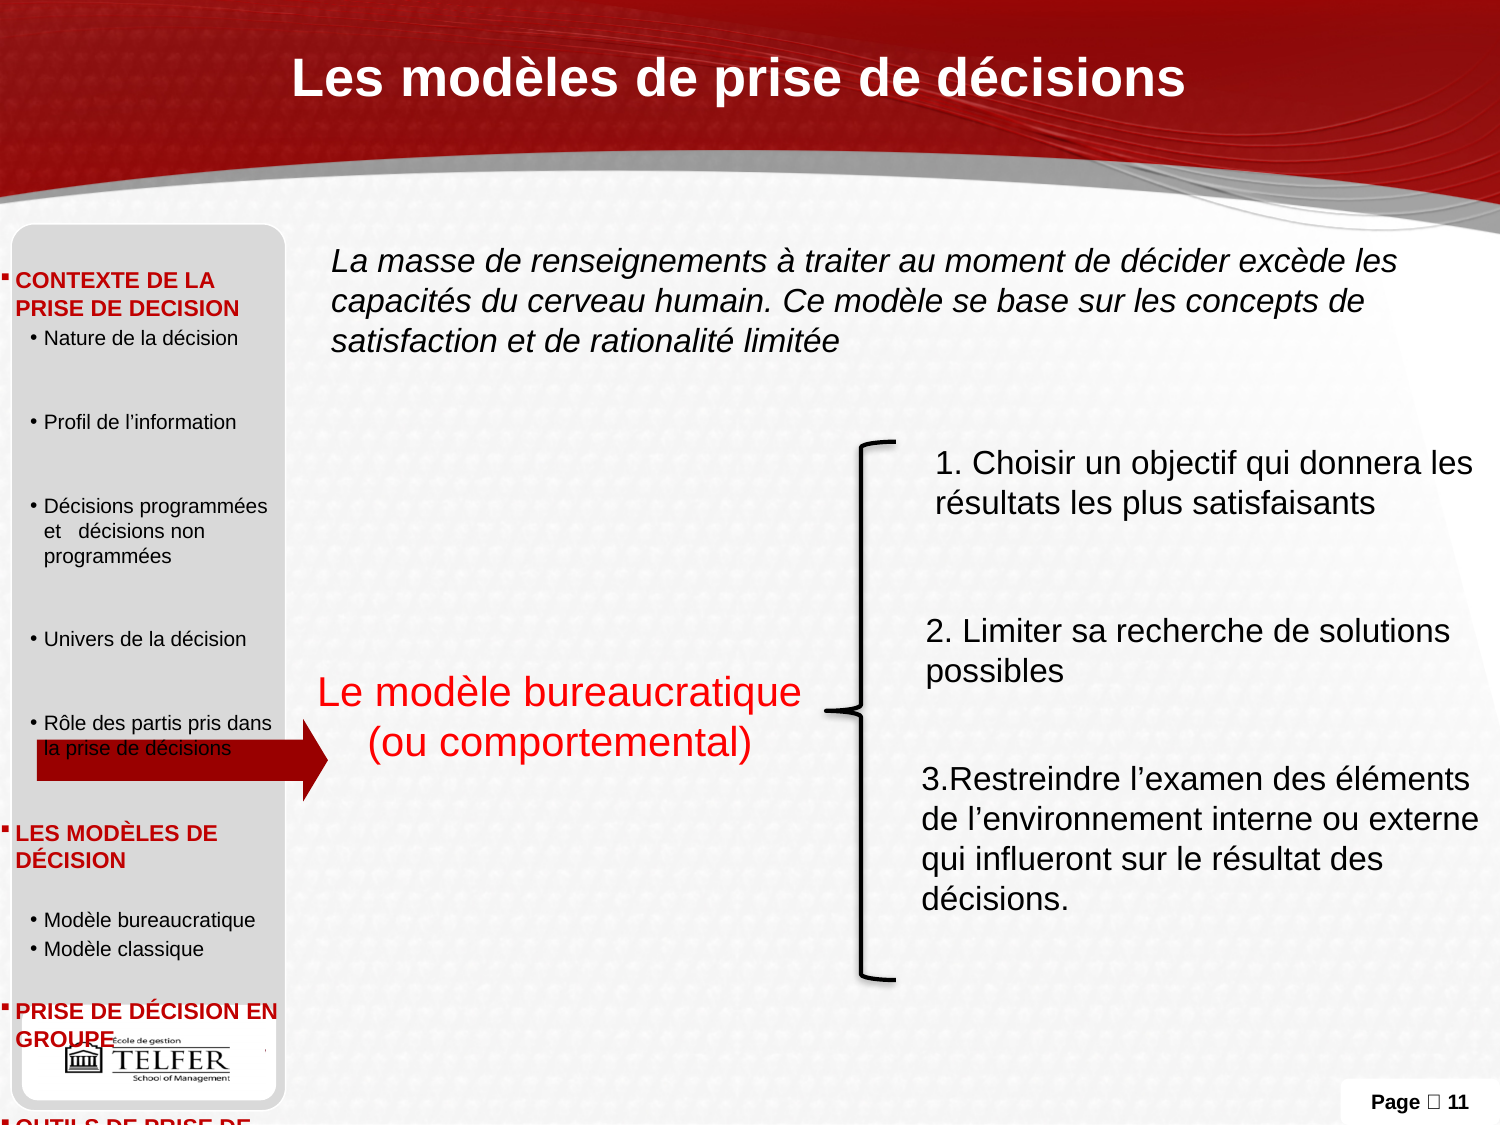

# Les modèles de prise de décisions
La masse de renseignements à traiter au moment de décider excède les capacités du cerveau humain. Ce modèle se base sur les concepts de satisfaction et de rationalité limitée

CONTEXTE DE LA PRISE DE DECISION
Nature de la décision

Profil de l’information

Décisions programmées et   décisions non programmées

Univers de la décision

Rôle des partis pris dans la prise de décisions

Les modèles de décision

Modèle bureaucratique
Modèle classique

Prise de décision en groupe

Outils de prise de décision

1. Choisir un objectif qui donnera les résultats les plus satisfaisants

2. Limiter sa recherche de solutions possibles
Le modèle bureaucratique (ou comportemental)

3.Restreindre l’examen des éléments de l’environnement interne ou externe qui influeront sur le résultat des décisions.